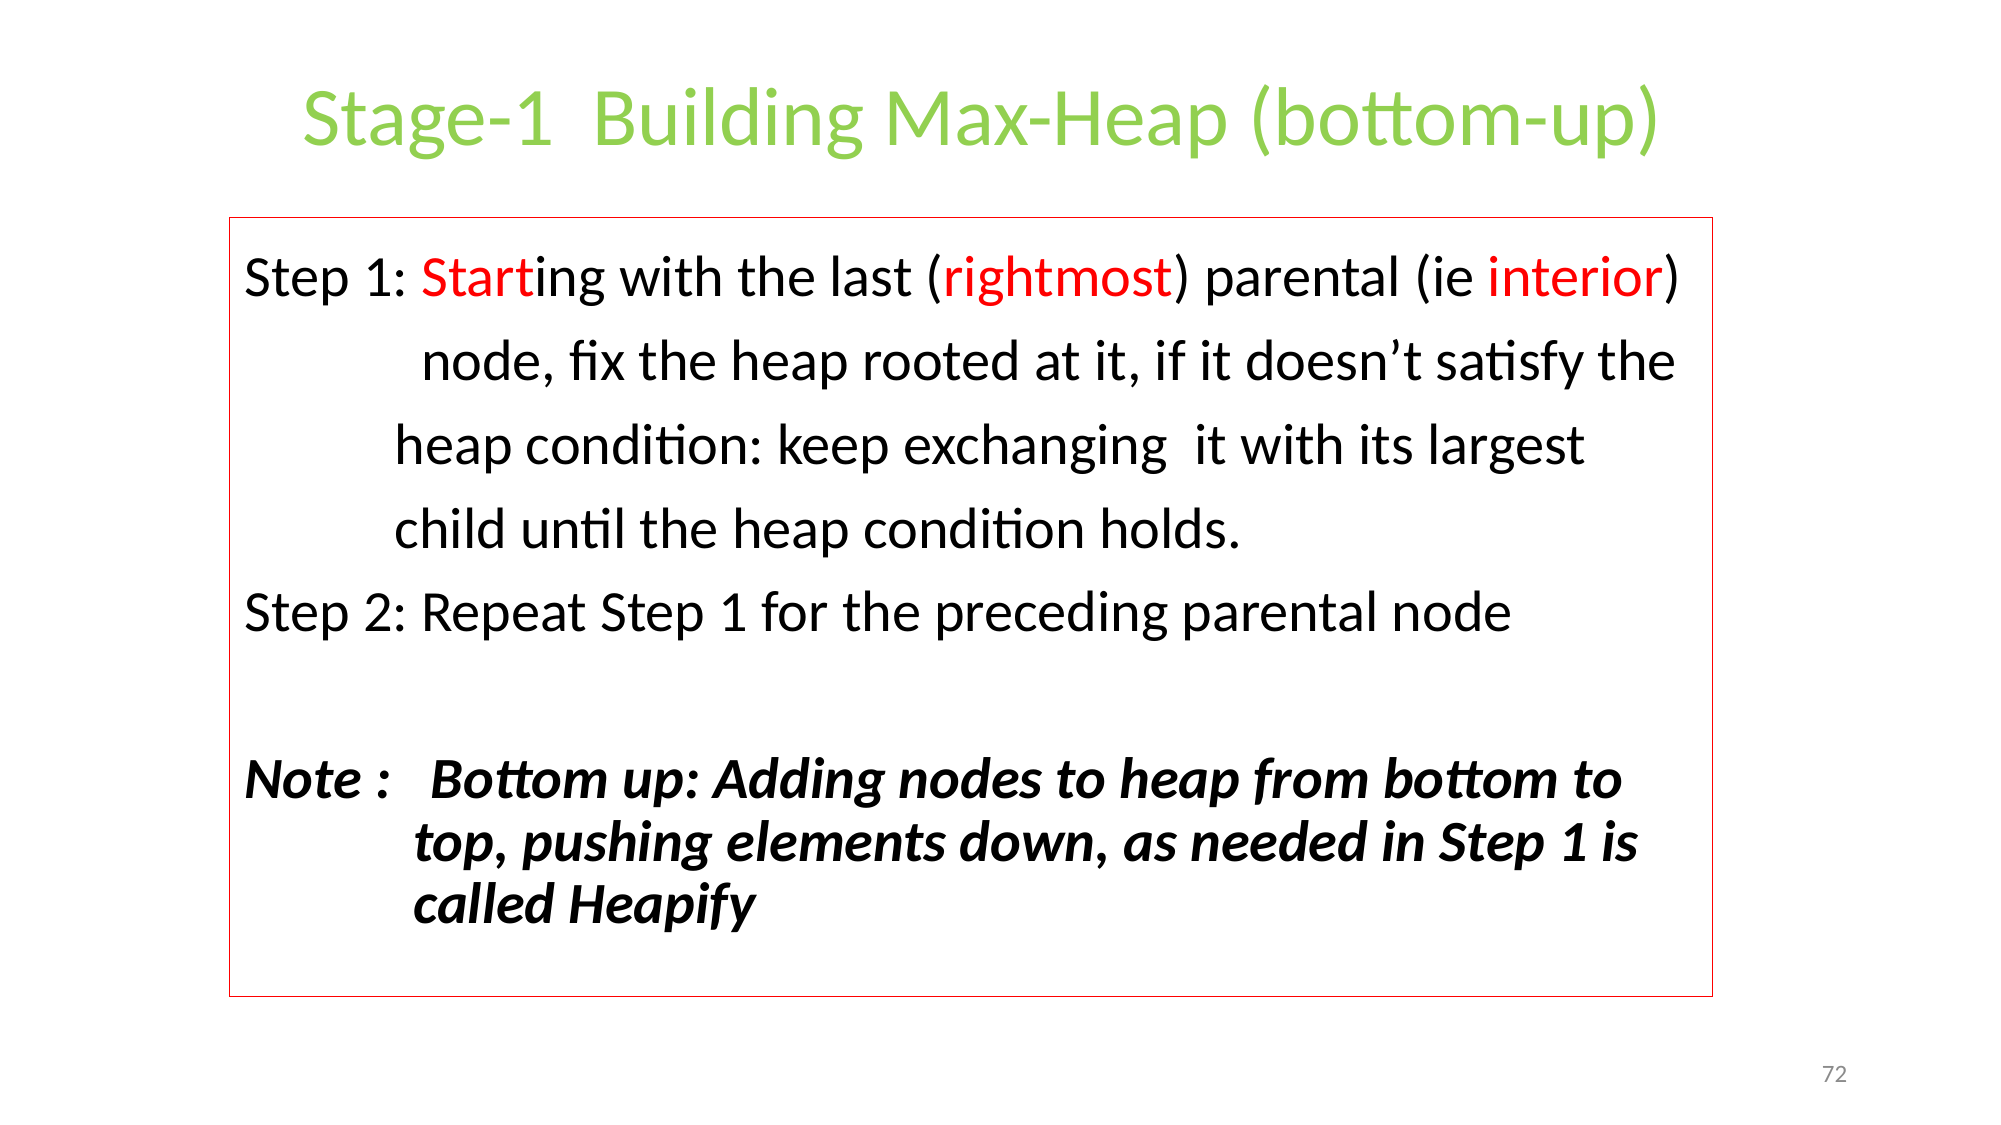

# Stage-1  Building Max-Heap (bottom-up)
Step 1: Starting with the last (rightmost) parental (ie interior)    node, fix the heap rooted at it, if it doesn’t satisfy the heap condition: keep exchanging  it with its largest child until the heap condition holds.
Step 2: Repeat Step 1 for the preceding parental node

Note :   Bottom up: Adding nodes to heap from bottom to top, pushing elements down, as needed in Step 1 is called Heapify
72